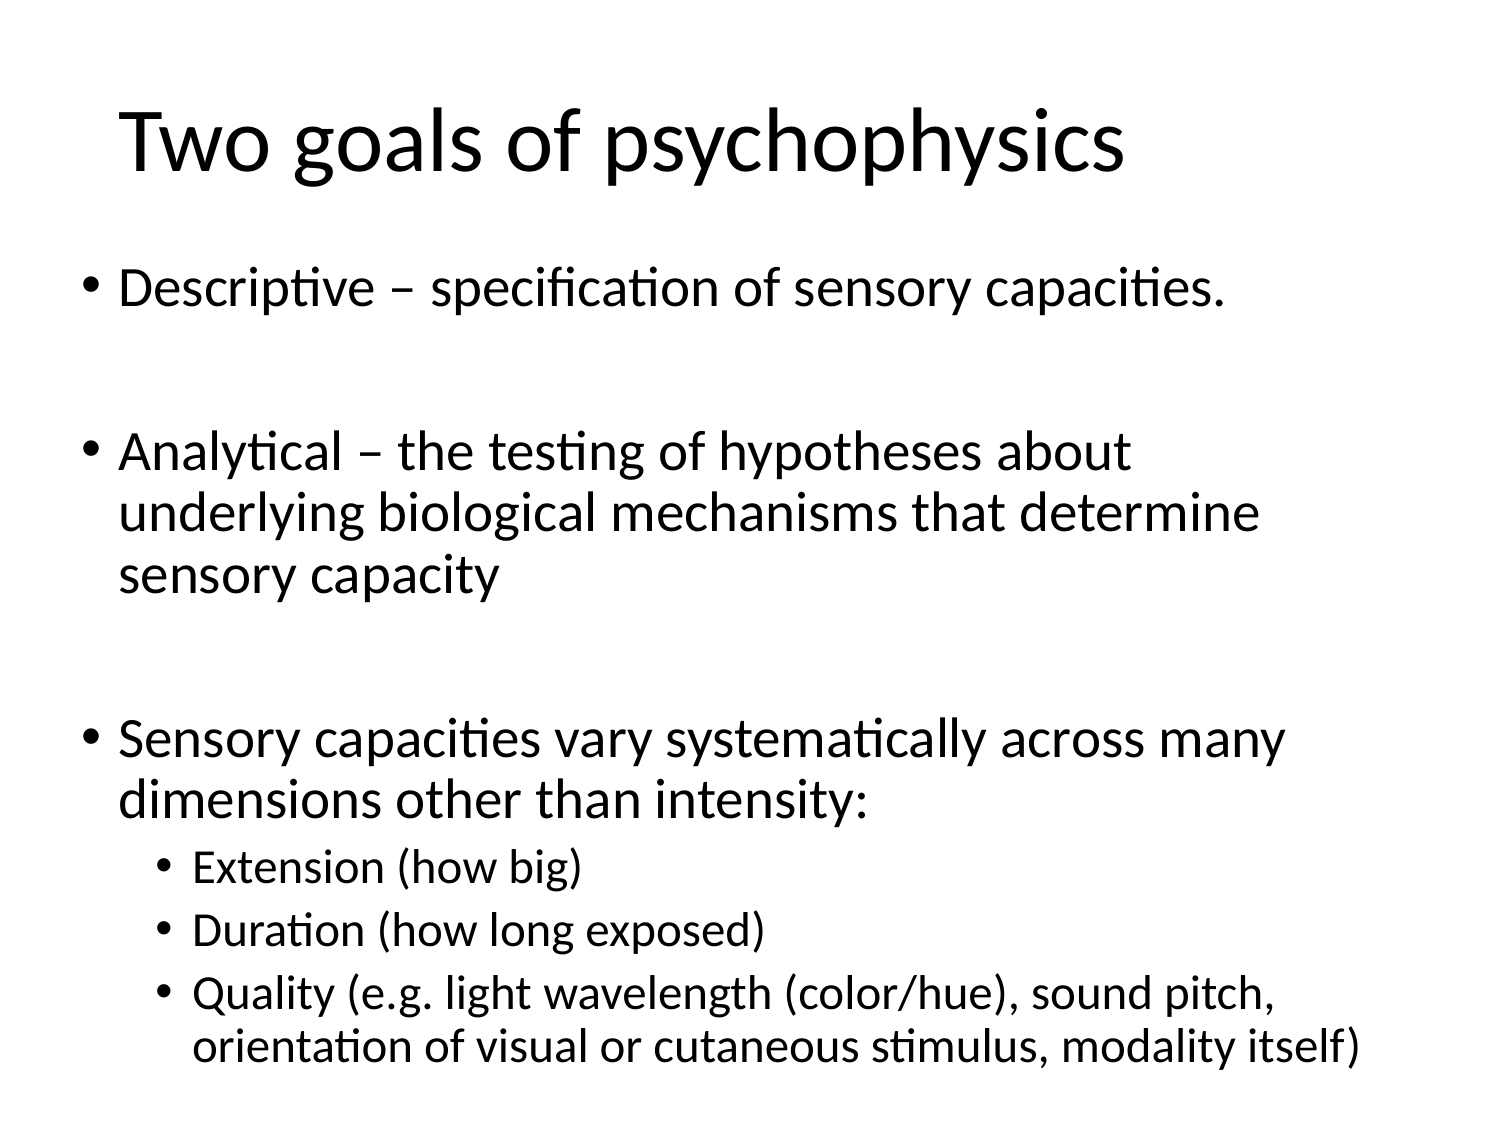

# Two goals of psychophysics
Descriptive – specification of sensory capacities.

Analytical – the testing of hypotheses about underlying biological mechanisms that determine sensory capacity

Sensory capacities vary systematically across many dimensions other than intensity:
Extension (how big)
Duration (how long exposed)
Quality (e.g. light wavelength (color/hue), sound pitch, orientation of visual or cutaneous stimulus, modality itself)